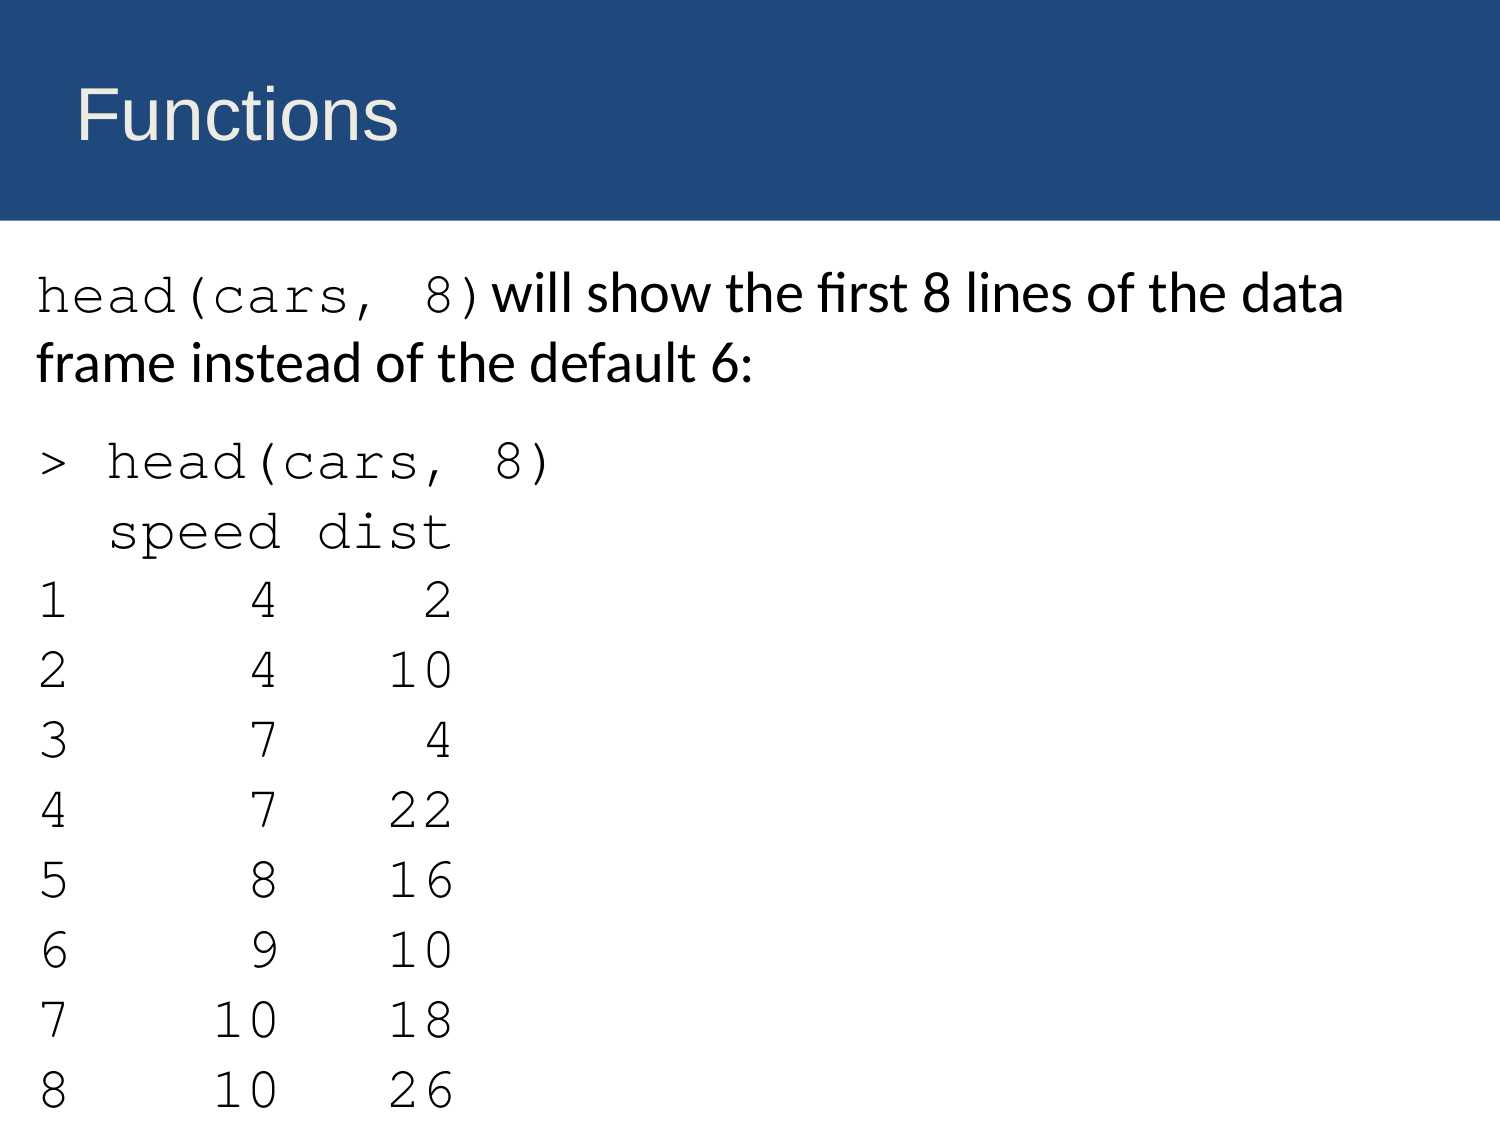

# Functions
head(cars, 8)will show the first 8 lines of the data frame instead of the default 6:
> head(cars, 8)
  speed dist
1     4    2
2     4   10
3     7    4
4     7   22
5     8   16
6     9   10
7    10   18
8    10   26
>